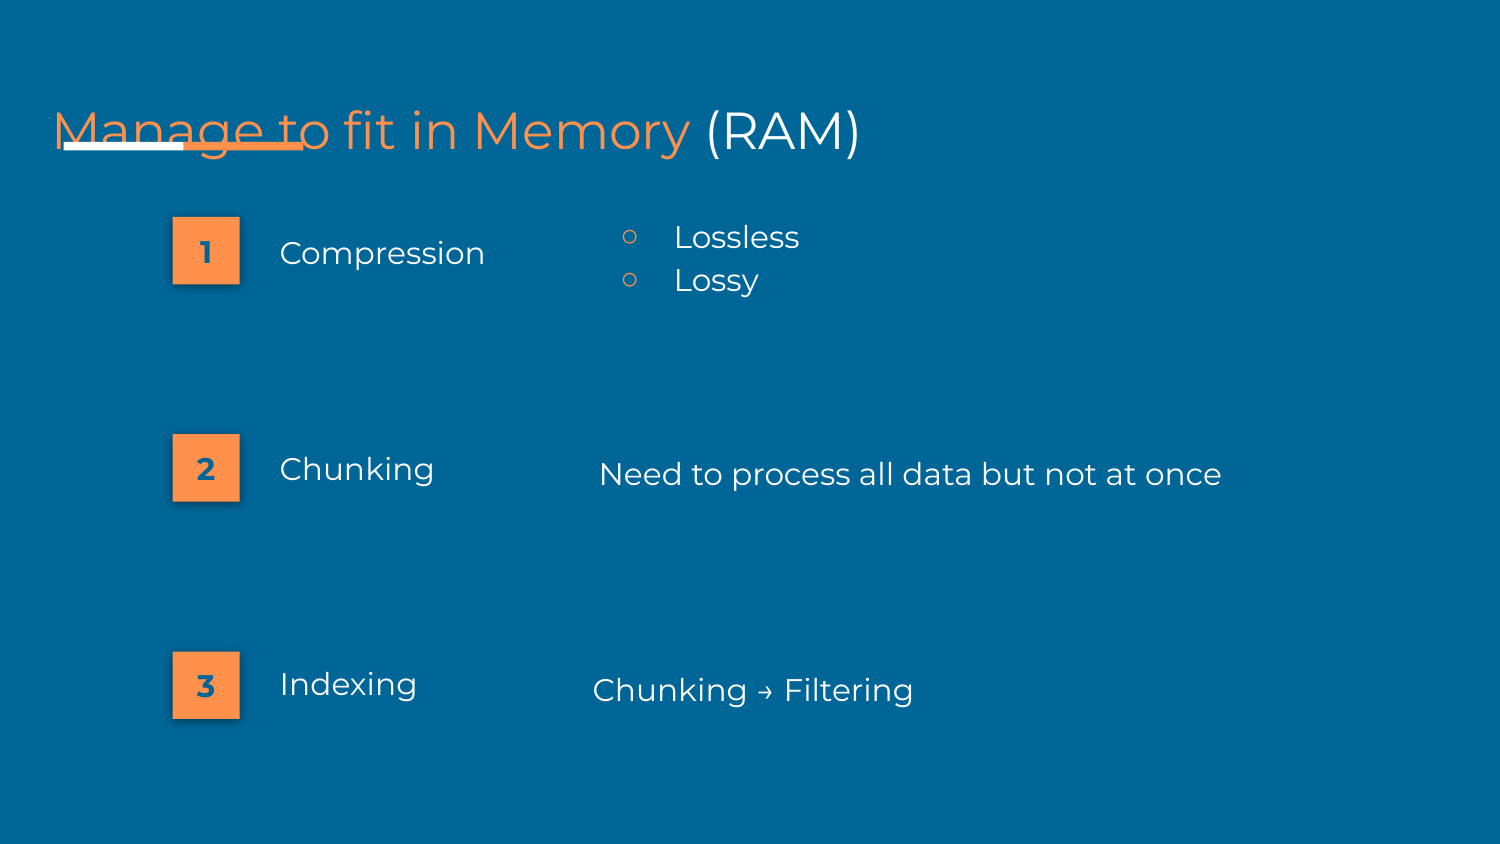

Manage to fit in Memory (RAM)

Lossless
Lossy
1
Compression
2
Chunking
Need to process all data but not at once
Indexing
Chunking → Filtering
3